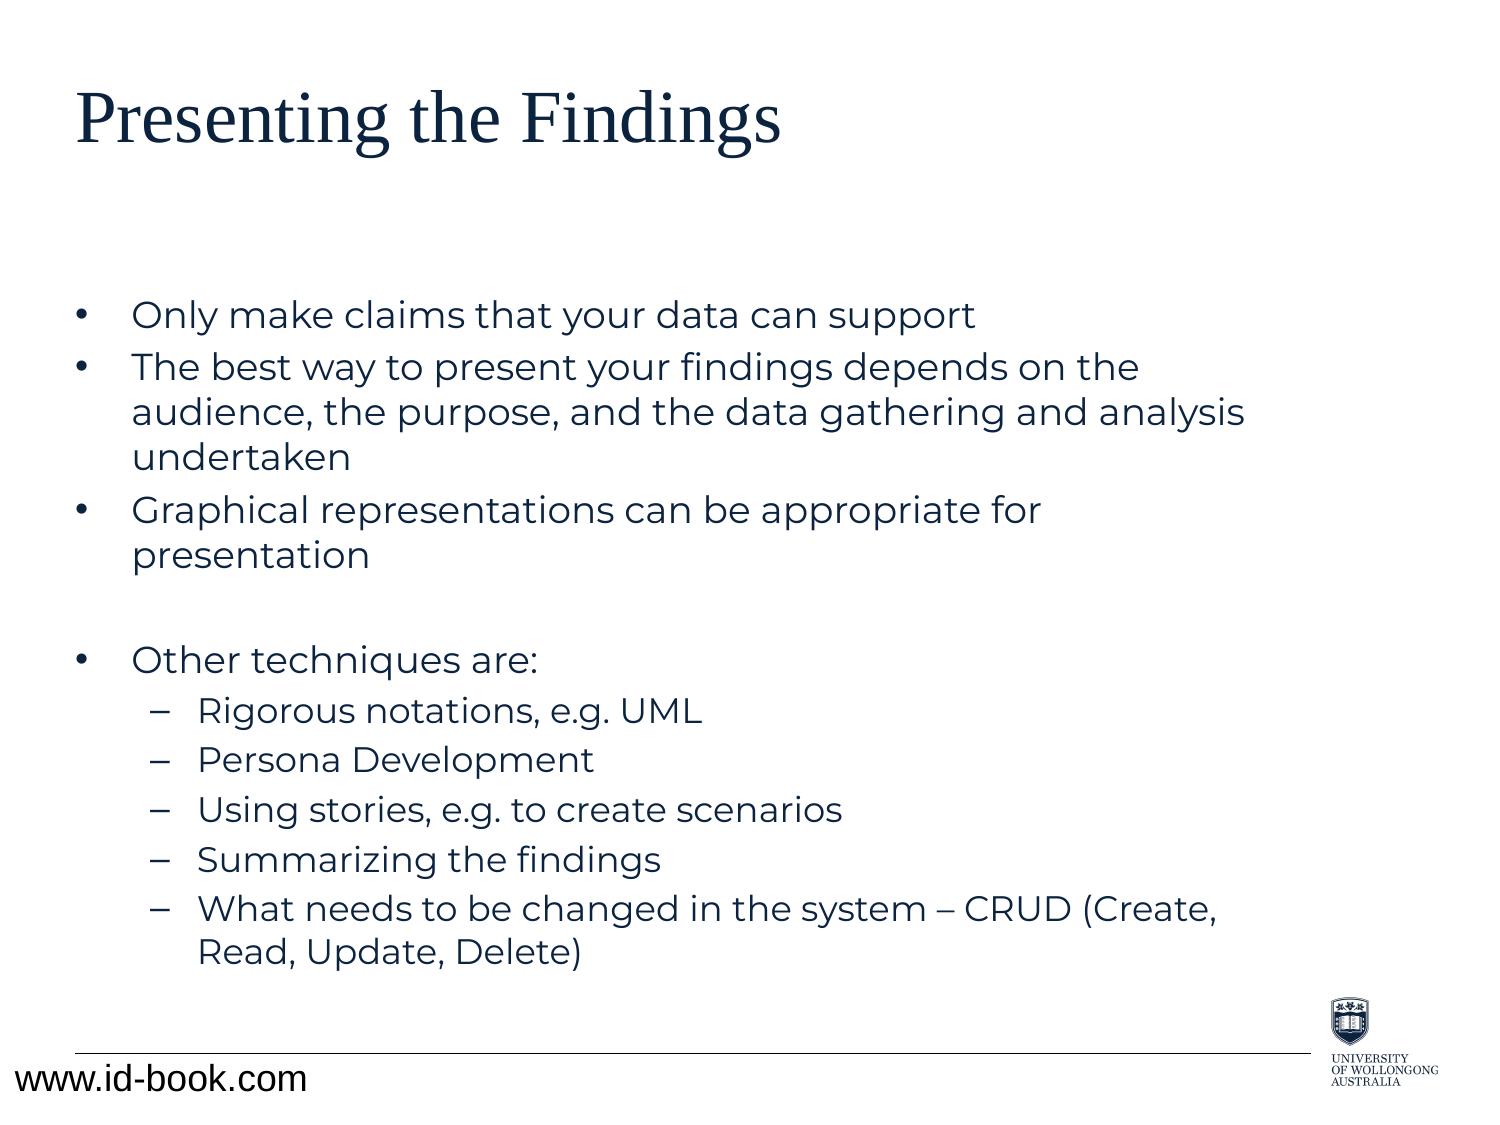

# Presenting the Findings

Only make claims that your data can support
The best way to present your findings depends on the audience, the purpose, and the data gathering and analysis undertaken
Graphical representations can be appropriate for presentation

Other techniques are:
Rigorous notations, e.g. UML
Persona Development
Using stories, e.g. to create scenarios
Summarizing the findings
What needs to be changed in the system – CRUD (Create, Read, Update, Delete)

www.id-book.com